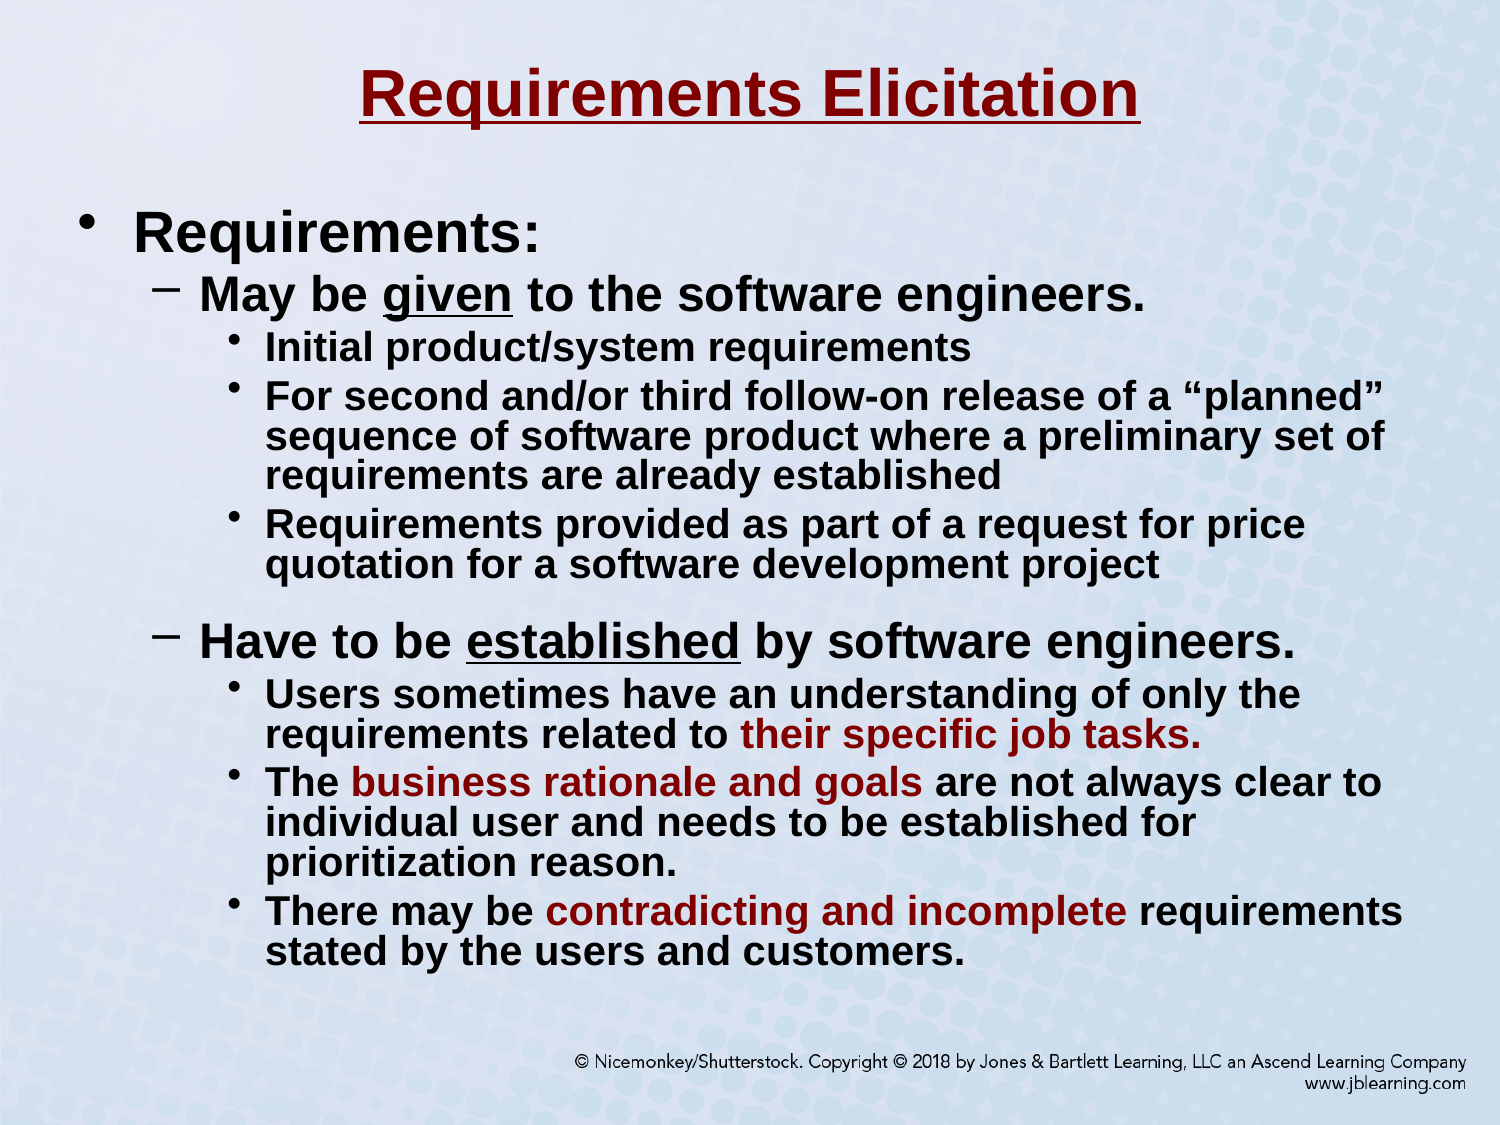

# Requirements Elicitation
Requirements:
May be given to the software engineers.
Initial product/system requirements
For second and/or third follow-on release of a “planned” sequence of software product where a preliminary set of requirements are already established
Requirements provided as part of a request for price quotation for a software development project

Have to be established by software engineers.
Users sometimes have an understanding of only the requirements related to their specific job tasks.
The business rationale and goals are not always clear to individual user and needs to be established for prioritization reason.
There may be contradicting and incomplete requirements stated by the users and customers.